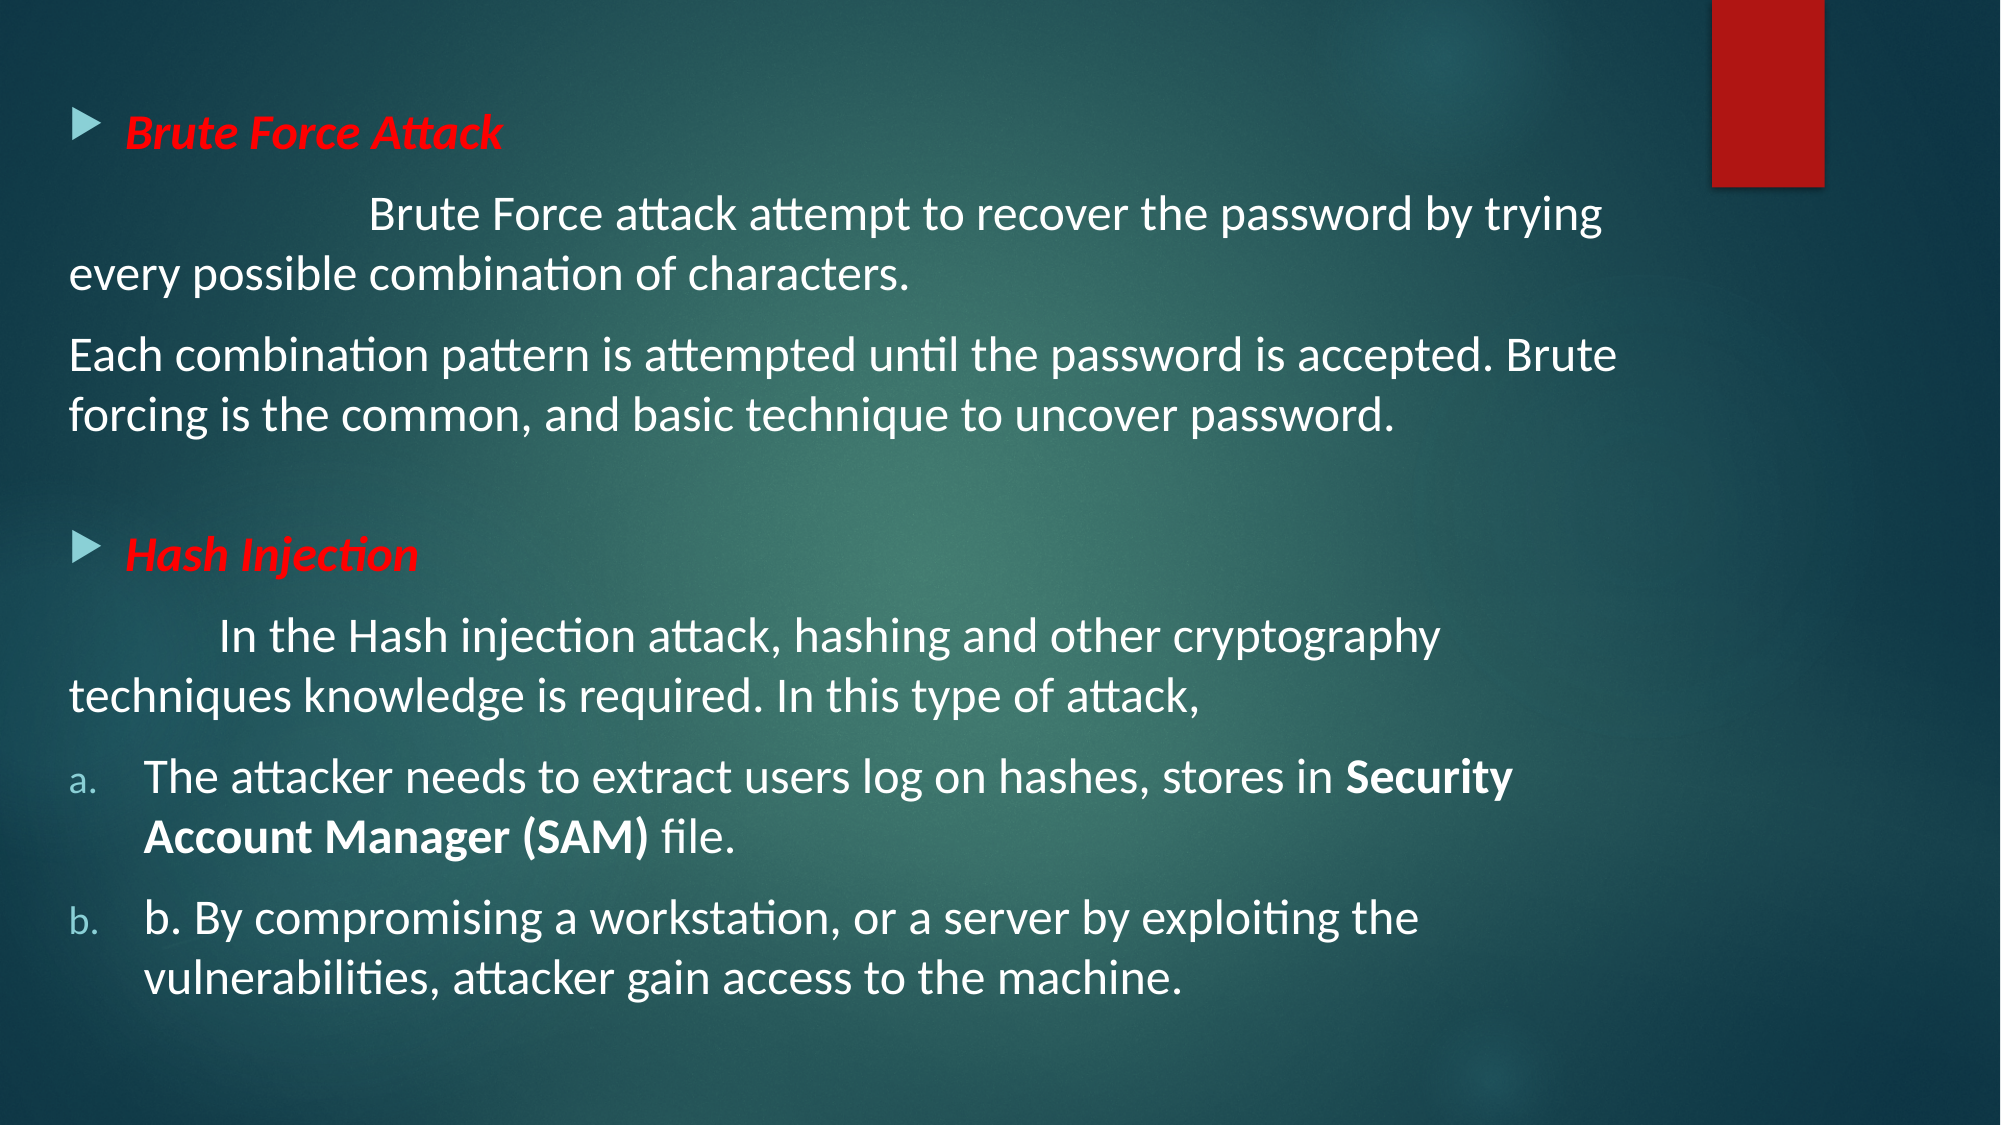

Brute Force Attack
		Brute Force attack attempt to recover the password by trying every possible combination of characters.
Each combination pattern is attempted until the password is accepted. Brute forcing is the common, and basic technique to uncover password.
Hash Injection
	In the Hash injection attack, hashing and other cryptography techniques knowledge is required. In this type of attack,
The attacker needs to extract users log on hashes, stores in Security Account Manager (SAM) file.
b. By compromising a workstation, or a server by exploiting the vulnerabilities, attacker gain access to the machine.